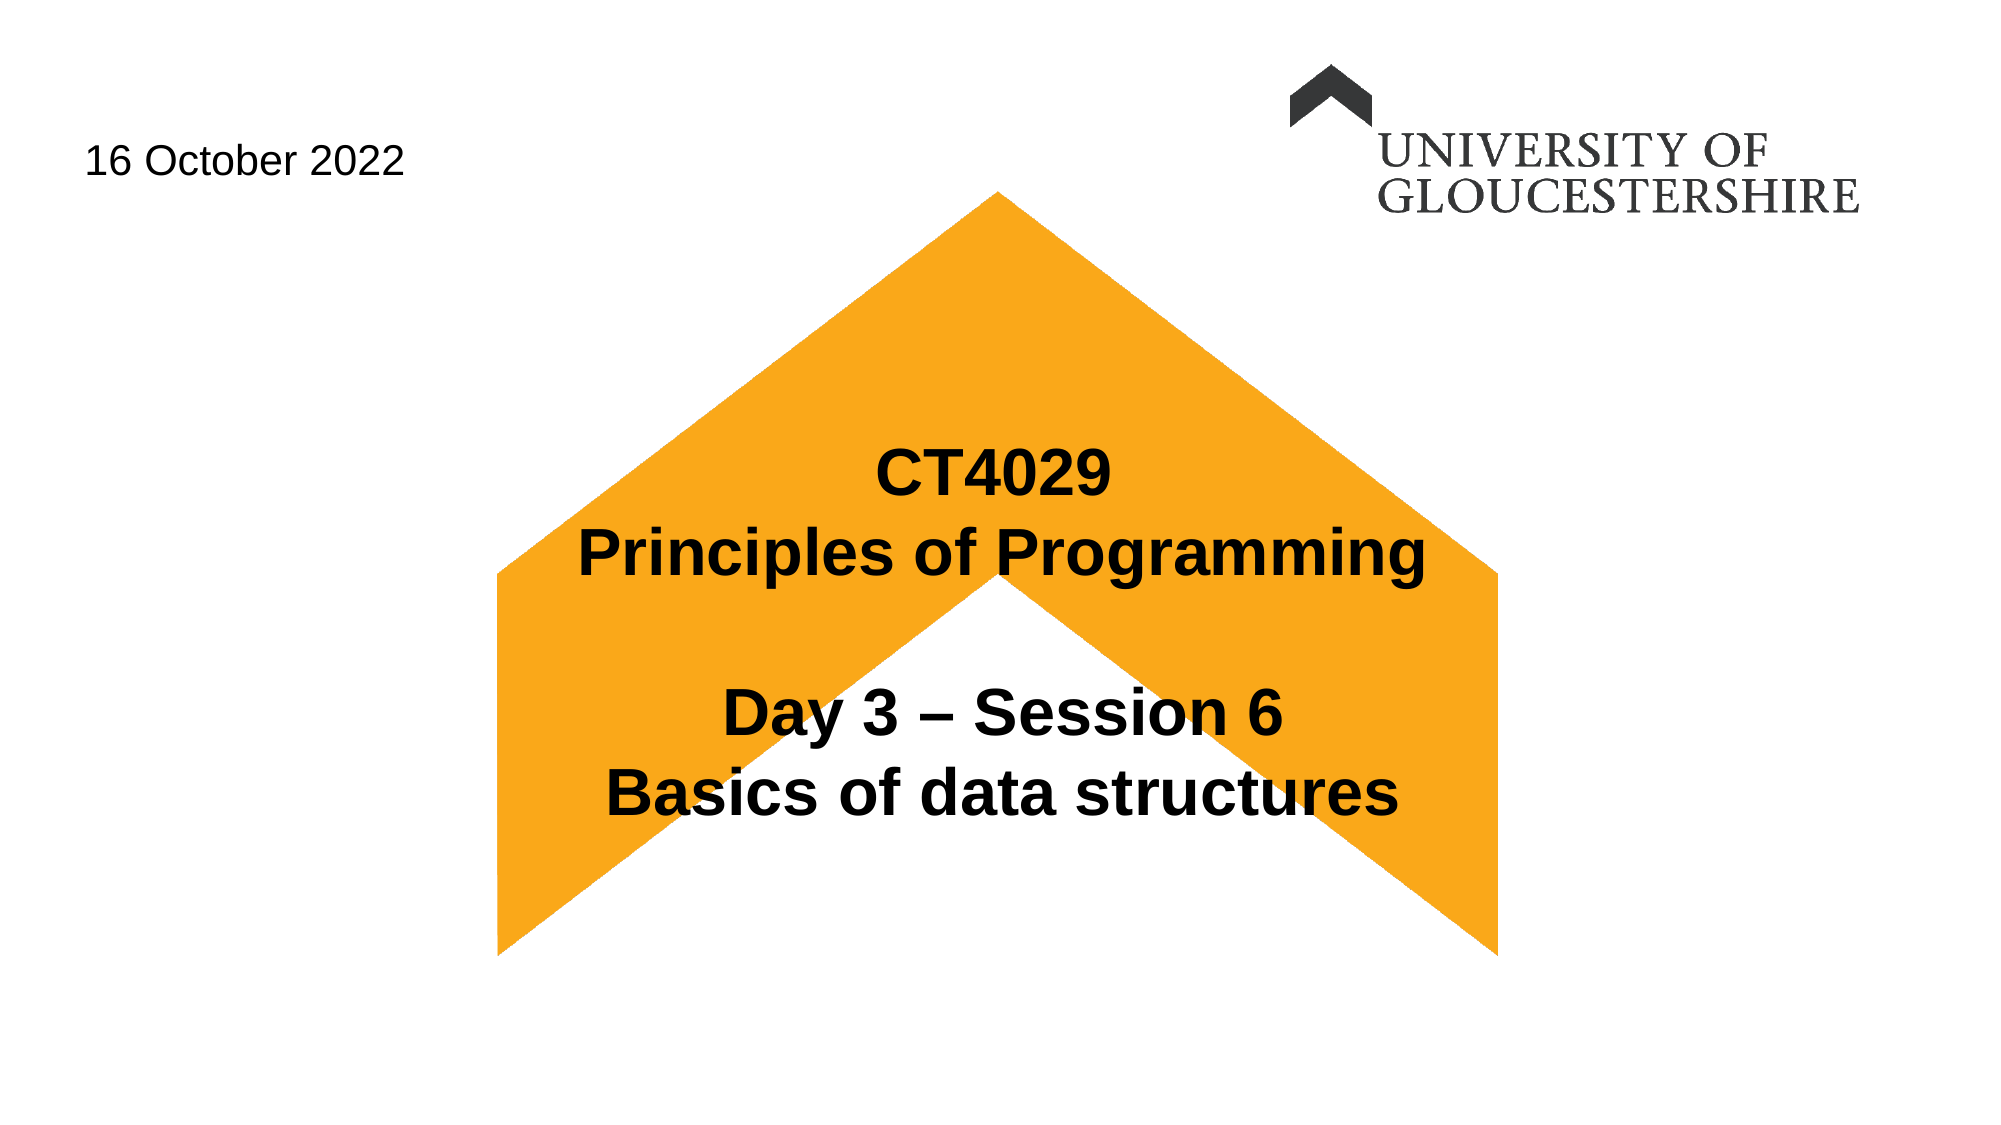

16 October 2022
# CT4029 Principles of Programming Day 3 – Session 6 Basics of data structures